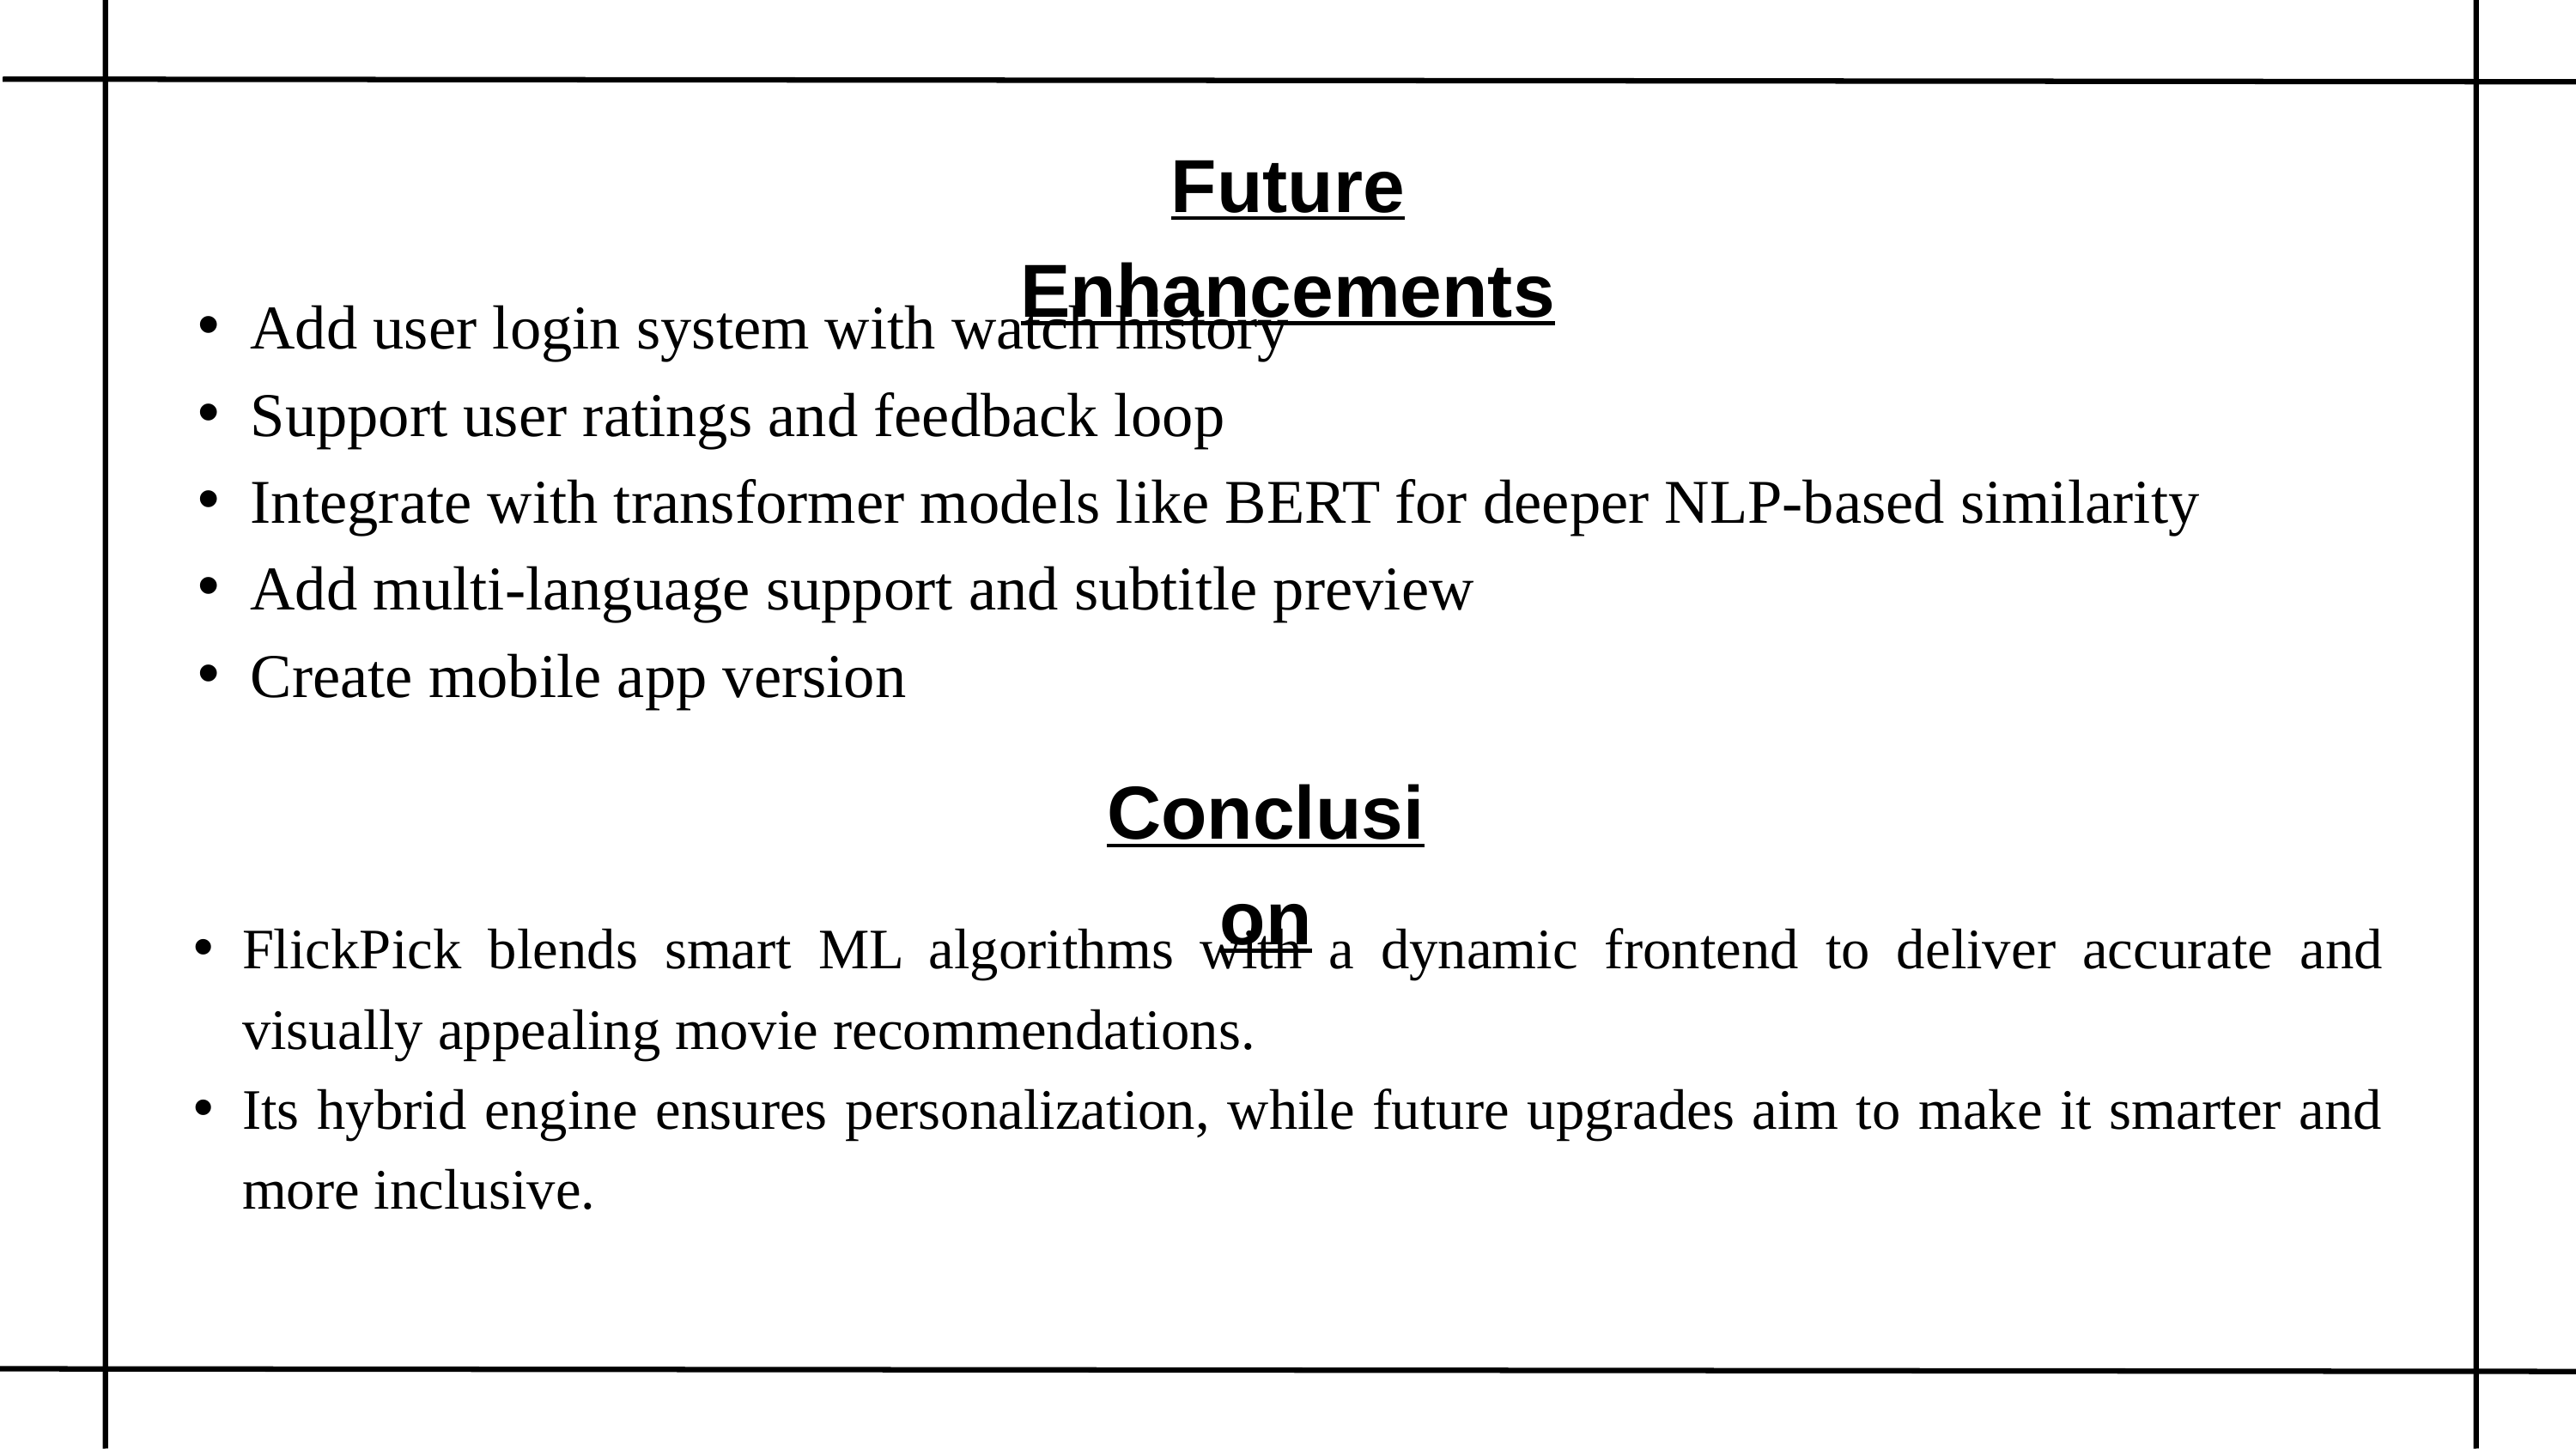

Future Enhancements
Add user login system with watch history
Support user ratings and feedback loop
Integrate with transformer models like BERT for deeper NLP-based similarity
Add multi-language support and subtitle preview
Create mobile app version
Conclusion
FlickPick blends smart ML algorithms with a dynamic frontend to deliver accurate and visually appealing movie recommendations.
Its hybrid engine ensures personalization, while future upgrades aim to make it smarter and more inclusive.